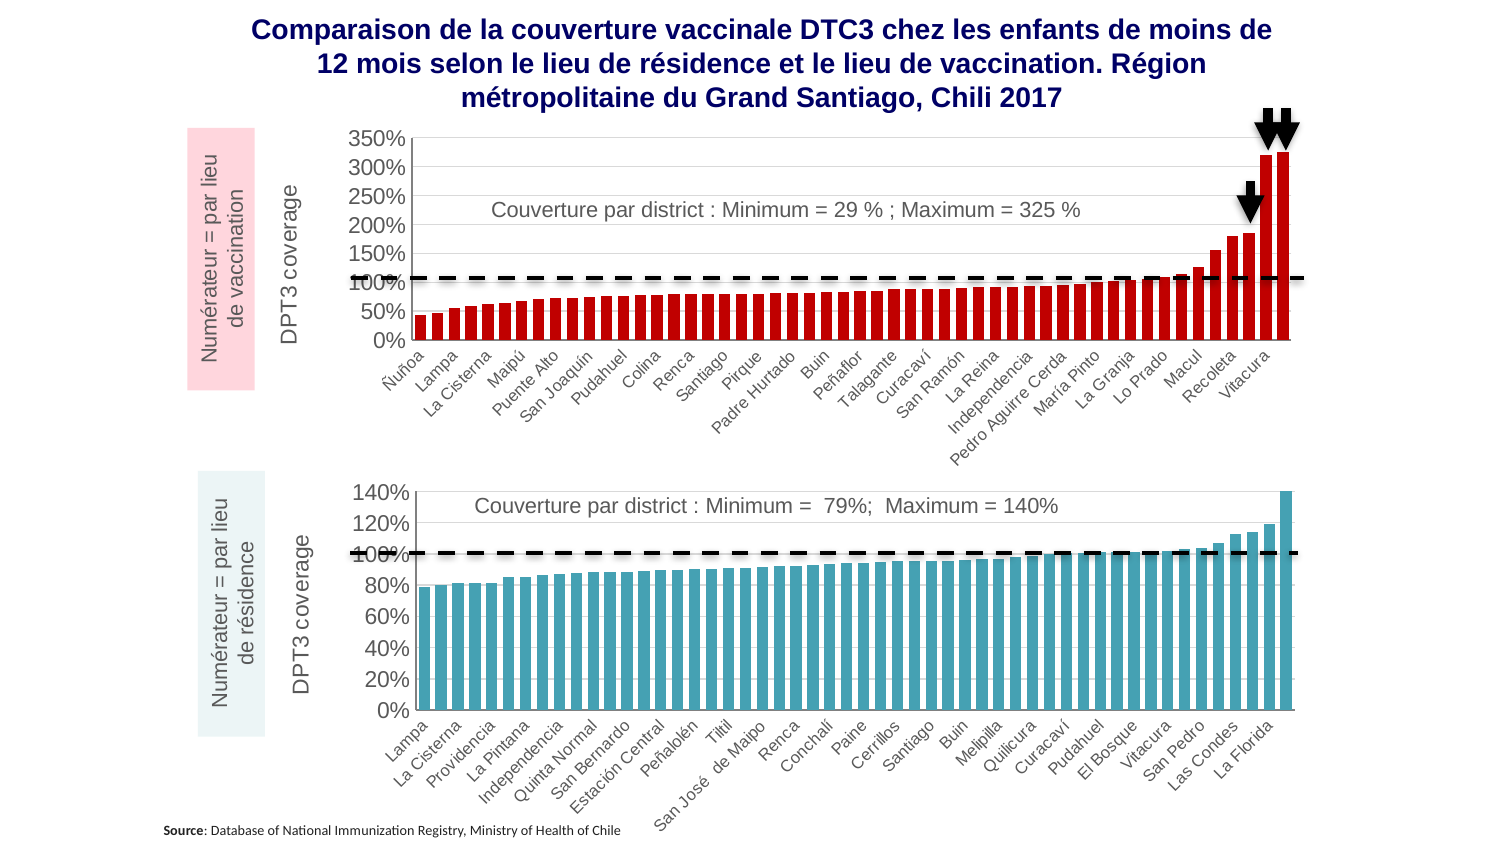

# Comparaison de la couverture vaccinale DTC3 chez les enfants de moins de 12 mois selon le lieu de résidence et le lieu de vaccination. Région métropolitaine du Grand Santiago, Chili 2017

### Chart

| Category | DPT3 coverage by commune of vaccination |
|---|---|
| Ñuñoa | 0.4395484340859432 |
| San Miguel | 0.47155003270111184 |
| Lampa | 0.5635593220338984 |
| Huechuraba | 0.5840579710144927 |
| La Cisterna | 0.6182136602451839 |
| Quinta Normal | 0.6354775828460039 |
| Maipú | 0.6790311653116531 |
| Tiltil | 0.7026022304832714 |
| Puente Alto | 0.735265964720361 |
| Cerrillos | 0.7361396303901437 |
| San Joaquín | 0.7540360873694207 |
| Alhué | 0.7570093457943925 |
| Pudahuel | 0.7678091397849462 |
| El Monte | 0.778 |
| Colina | 0.7805519053876478 |
| Conchalí | 0.7982062780269058 |
| Renca | 0.7996987951807228 |
| Cerro Navia | 0.8004522328999435 |
| Santiago | 0.8035063357056067 |
| Peñalolén | 0.8071597433299561 |
| Pirque | 0.8073394495412844 |
| La Pintana | 0.8091927385090769 |
| Padre Hurtado | 0.8112128146453089 |
| San Bernardo | 0.817906271858242 |
| Buin | 0.825589706933524 |
| San José  de Maipo | 0.8262910798122066 |
| Peñaflor | 0.8449014567266495 |
| Quilicura | 0.8568568568568569 |
| Talagante | 0.8774062816616008 |
| Calera De Tango | 0.88 |
| Curacaví | 0.8907563025210085 |
| Paine | 0.891280947255113 |
| San Ramón | 0.8959276018099548 |
| Lo Espejo | 0.91284046692607 |
| La Reina | 0.9158536585365854 |
| Isla De Maipo | 0.9182242990654206 |
| Independencia | 0.9361830222757375 |
| Melipilla | 0.9419953596287703 |
| Pedro Aguirre Cerda | 0.9568690095846646 |
| El Bosque | 0.9697256385998108 |
| María Pinto | 1.0 |
| San Pedro | 1.0204081632653061 |
| La Granja | 1.0331686661961892 |
| Las Condes | 1.0556969182923381 |
| Lo Prado | 1.0933219178082192 |
| La Florida | 1.14627539503386 |
| Macul | 1.2586572438162544 |
| Estación Central | 1.5546434068753208 |
| Recoleta | 1.793488824101069 |
| Lo Barnechea | 1.8454627133872417 |
| Vitacura | 3.1943286071726438 |
| Providencia | 3.246501614639397 |
Couverture par district : Minimum = 29 % ; Maximum = 325 %
Numérateur = par lieu de vaccination

### Chart

| Category | DPT3 coverage by commune of residence |
|---|---|
| Lampa | 0.7869249394673123 |
| Alhué | 0.8037383177570093 |
| La Cisterna | 0.8117338003502627 |
| El Monte | 0.814 |
| Providencia | 0.8153928955866523 |
| San Miguel | 0.854153041203401 |
| La Pintana | 0.854383932020085 |
| Puente Alto | 0.8618897853138247 |
| Independencia | 0.8705599036724865 |
| Ñuñoa | 0.8776402039329935 |
| Quinta Normal | 0.8810916179337231 |
| Macul | 0.8812720848056537 |
| San Bernardo | 0.8871531825600373 |
| La Reina | 0.8914634146341464 |
| Estación Central | 0.8958440225756799 |
| Maipú | 0.8997289972899729 |
| Peñalolén | 0.900371496116177 |
| Huechuraba | 0.9007246376811594 |
| Tiltil | 0.9107806691449815 |
| San Joaquín | 0.9116809116809117 |
| San José  de Maipo | 0.9154929577464789 |
| Cerro Navia | 0.919728660260034 |
| Renca | 0.9252008032128514 |
| San Ramón | 0.9294117647058824 |
| Conchalí | 0.9378603459320948 |
| Pirque | 0.9388379204892966 |
| Paine | 0.9407965554359526 |
| Lo Espejo | 0.9509727626459143 |
| Cerrillos | 0.9517453798767967 |
| Colina | 0.9522558037669733 |
| Santiago | 0.9529595556327026 |
| Talagante | 0.9533941236068896 |
| Buin | 0.9628305932809149 |
| Peñaflor | 0.9640102827763496 |
| Melipilla | 0.968677494199536 |
| Recoleta | 0.9825072886297376 |
| Quilicura | 0.9866533199866533 |
| Pedro Aguirre Cerda | 1.0015974440894568 |
| Curacaví | 1.0056022408963585 |
| Lo Prado | 1.0085616438356164 |
| Pudahuel | 1.0100806451612903 |
| Padre Hurtado | 1.0102974828375286 |
| El Bosque | 1.011825922421949 |
| Isla De Maipo | 1.0186915887850467 |
| Vitacura | 1.0191826522101752 |
| Calera De Tango | 1.0333333333333334 |
| San Pedro | 1.0408163265306123 |
| María Pinto | 1.0714285714285714 |
| Las Condes | 1.1292055414192819 |
| La Granja | 1.1411432604093155 |
| La Florida | 1.1918735891647856 |
| Lo Barnechea | 1.403414195867026 |
Couverture par district : Minimum =  79%;  Maximum = 140%
Numérateur = par lieu de résidence
Source: Database of National Immunization Registry, Ministry of Health of Chile